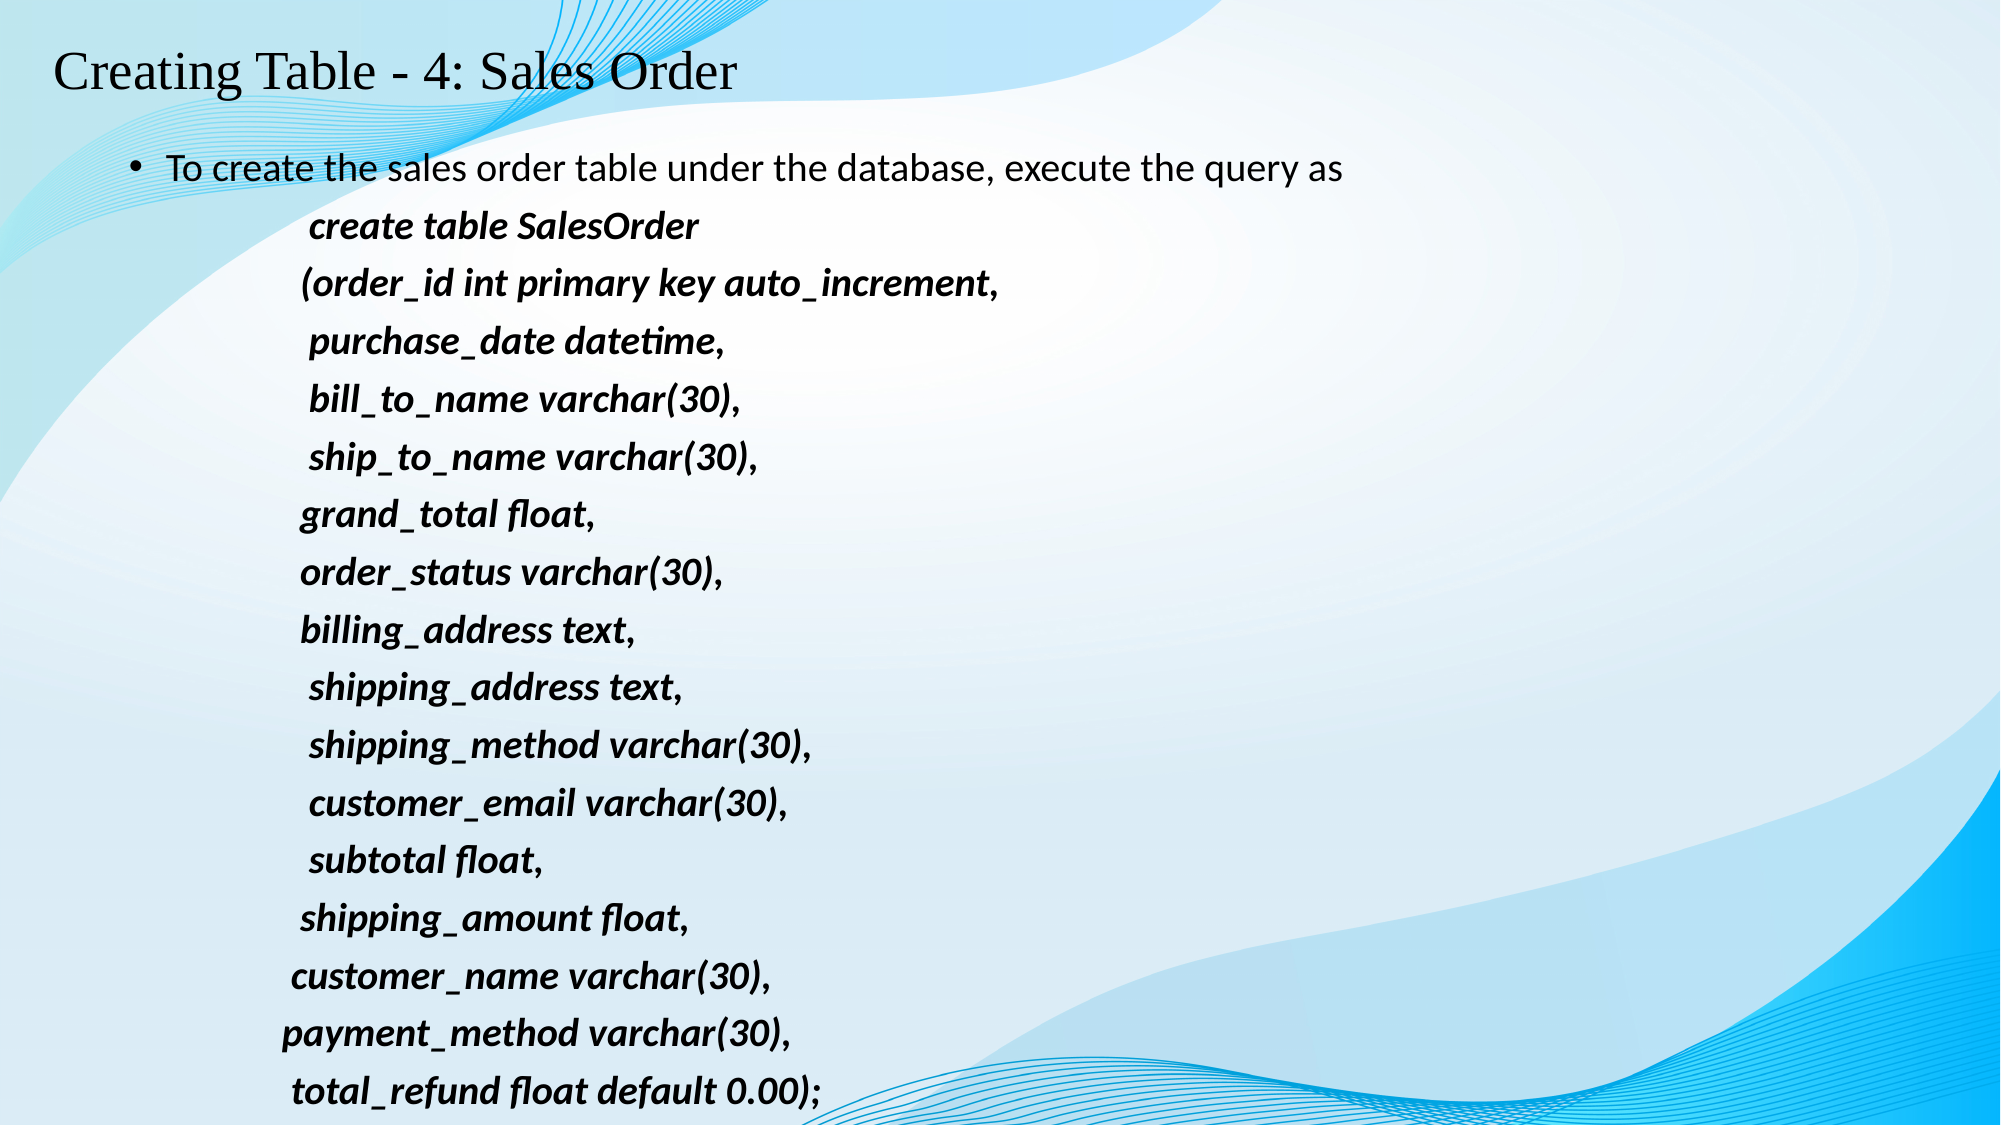

# Creating Table - 4: Sales Order
To create the sales order table under the database, execute the query as
                    create table SalesOrder
                   (order_id int primary key auto_increment,
                    purchase_date datetime,
                    bill_to_name varchar(30),
                    ship_to_name varchar(30),
                   grand_total float,
                   order_status varchar(30),
                   billing_address text,
                    shipping_address text,
                    shipping_method varchar(30),
                    customer_email varchar(30),
                    subtotal float,
                   shipping_amount float,
                  customer_name varchar(30),
                 payment_method varchar(30),
                  total_refund float default 0.00);